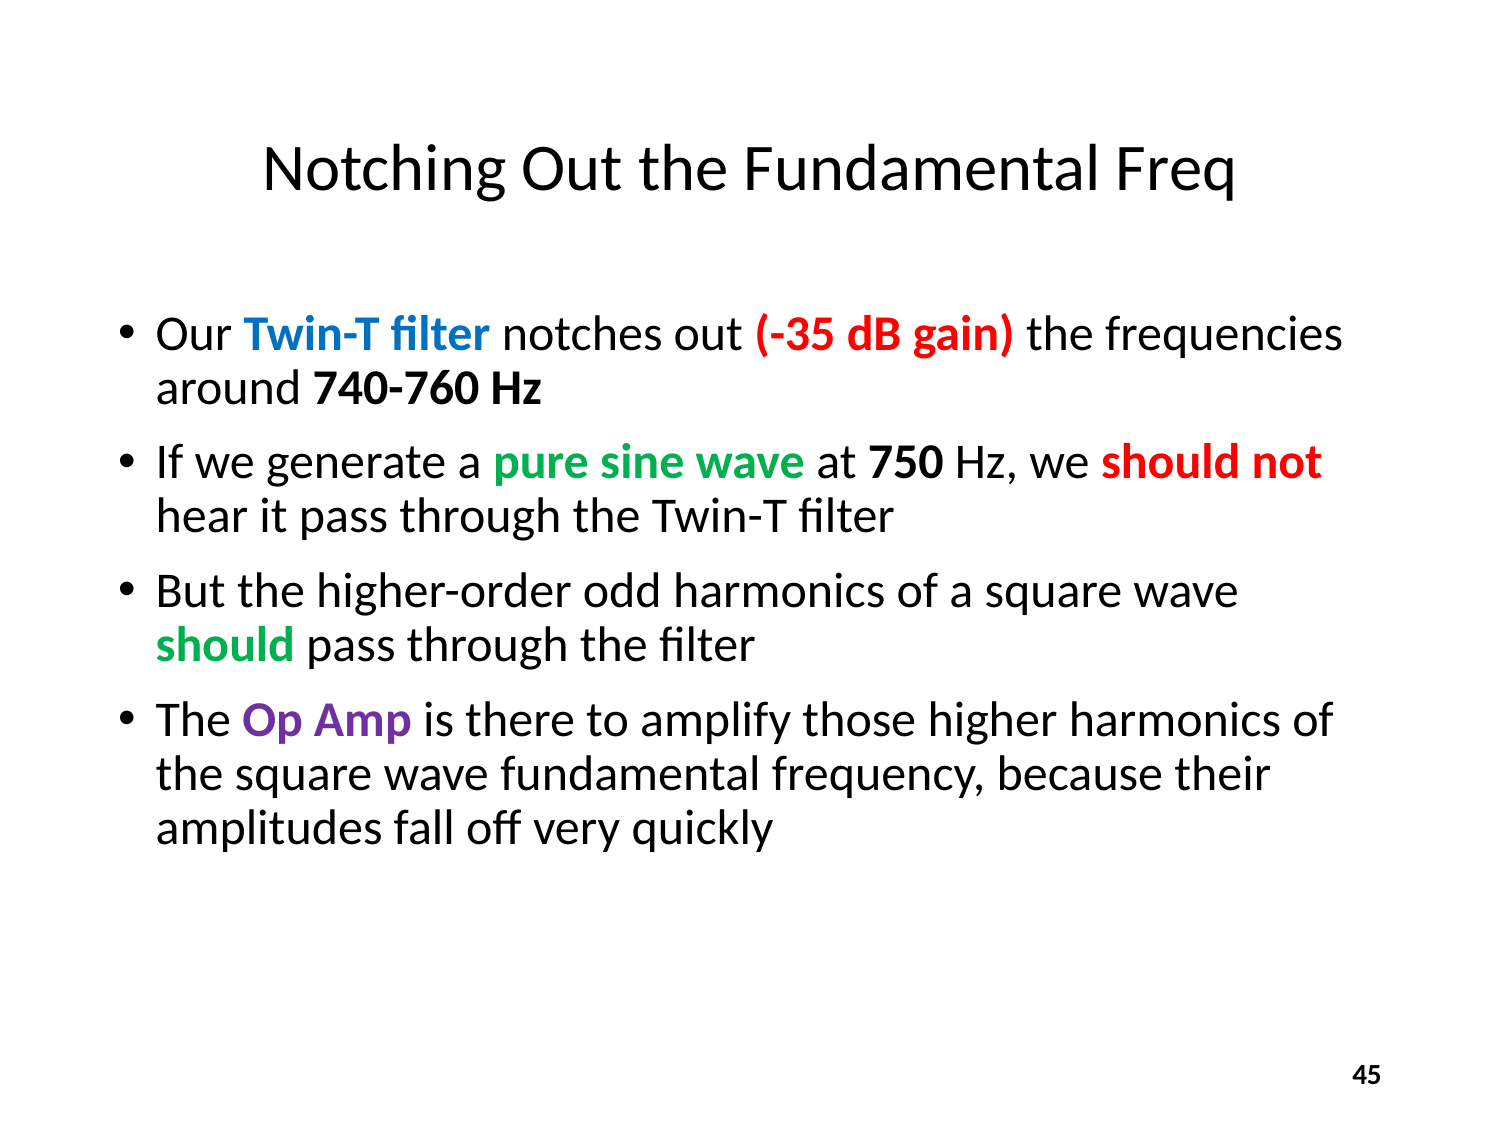

# Notching Out the Fundamental Freq
Our Twin-T filter notches out (-35 dB gain) the frequencies around 740-760 Hz
If we generate a pure sine wave at 750 Hz, we should not hear it pass through the Twin-T filter
But the higher-order odd harmonics of a square wave should pass through the filter
The Op Amp is there to amplify those higher harmonics of the square wave fundamental frequency, because their amplitudes fall off very quickly

45